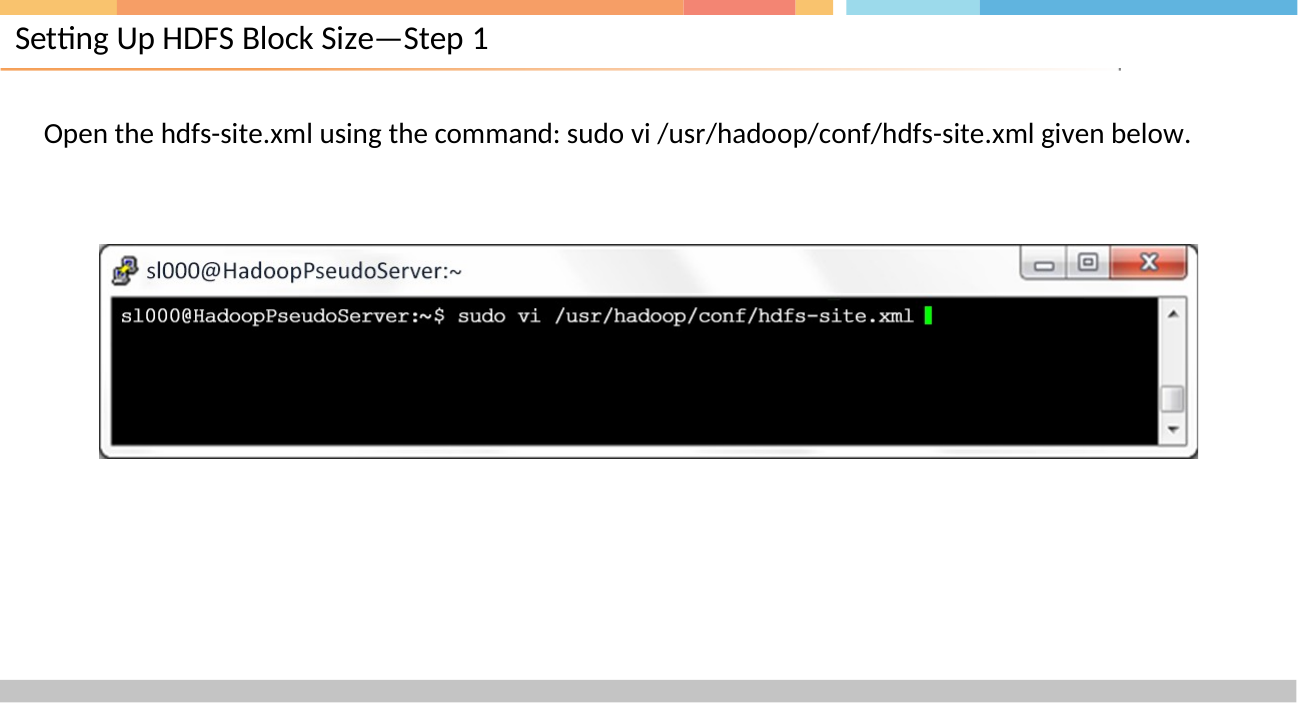

# Setting Up HDFS Block Size—Step 1

Open the hdfs-site.xml using the command: sudo vi /usr/hadoop/conf/hdfs-site.xml given below.